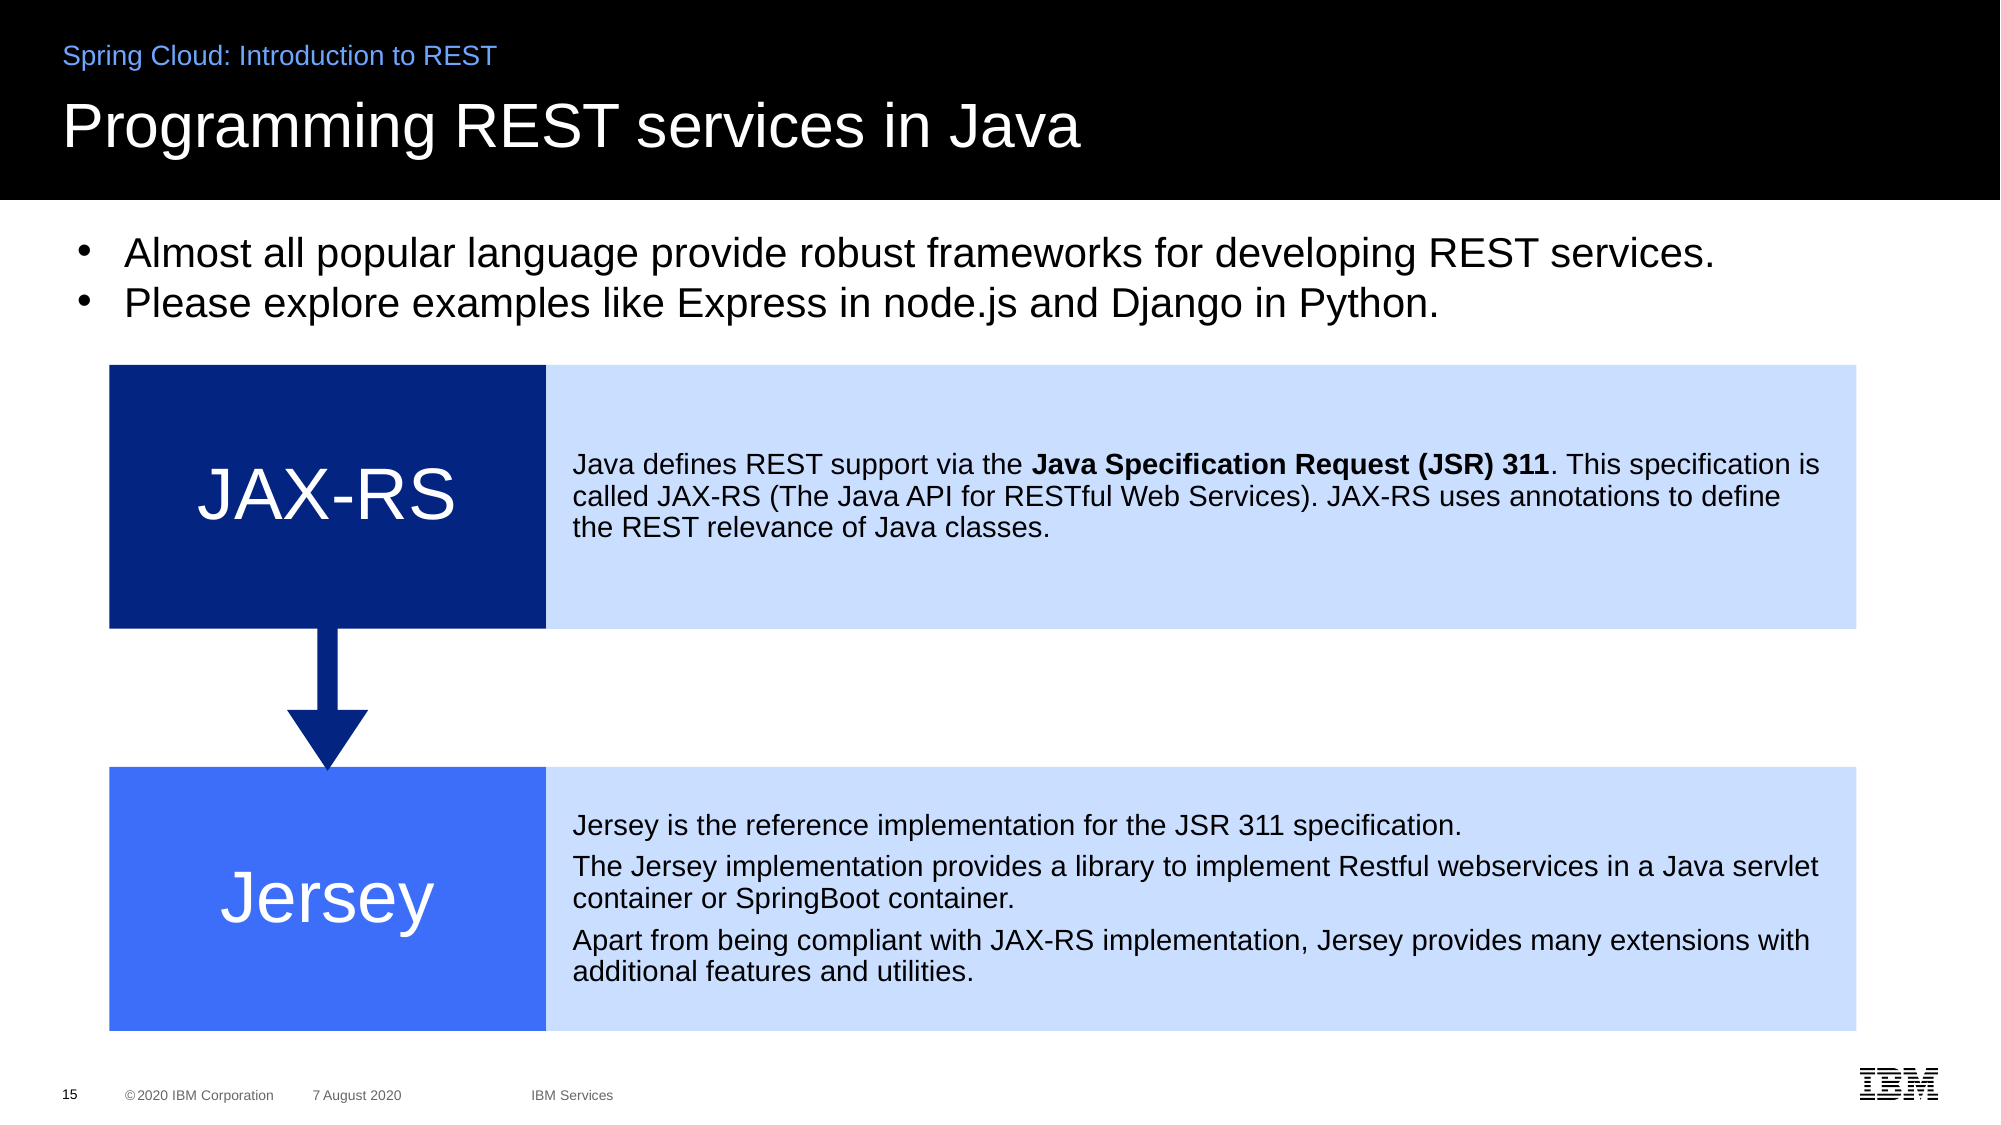

Spring Cloud: Introduction to REST
# Programming REST services in Java
Almost all popular language provide robust frameworks for developing REST services.
Please explore examples like Express in node.js and Django in Python.

Java defines REST support via the Java Specification Request (JSR) 311. This specification is called JAX-RS (The Java API for RESTful Web Services). JAX-RS uses annotations to define the REST relevance of Java classes.
JAX-RS
Jersey
Jersey is the reference implementation for the JSR 311 specification.
The Jersey implementation provides a library to implement Restful webservices in a Java servlet container or SpringBoot container.
Apart from being compliant with JAX-RS implementation, Jersey provides many extensions with additional features and utilities.